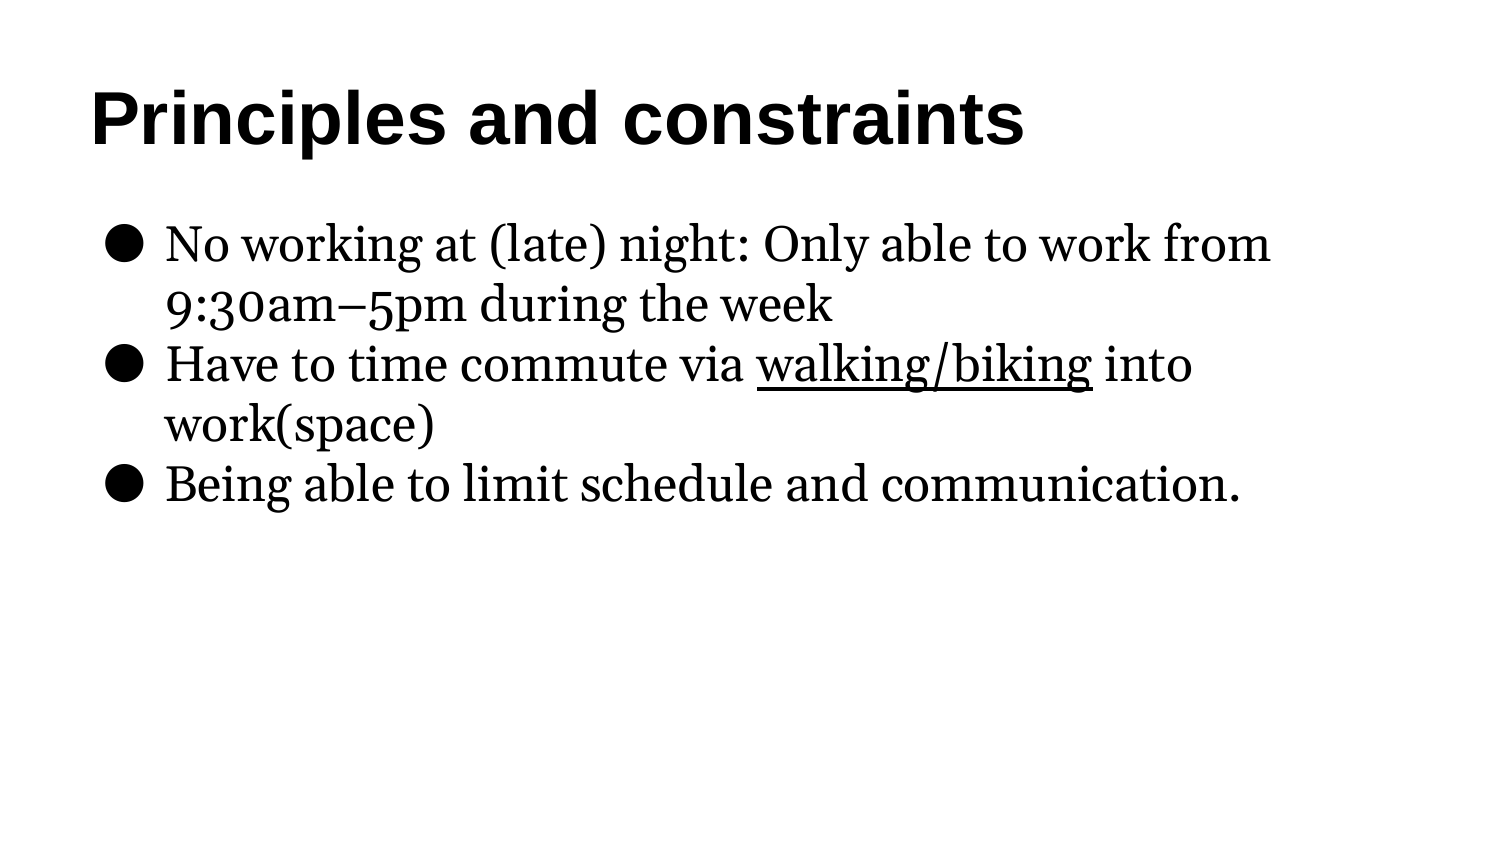

# Principles and constraints
No working at (late) night: Only able to work from 9:30am–5pm during the week
Have to time commute via walking/biking into work(space)
Being able to limit schedule and communication.